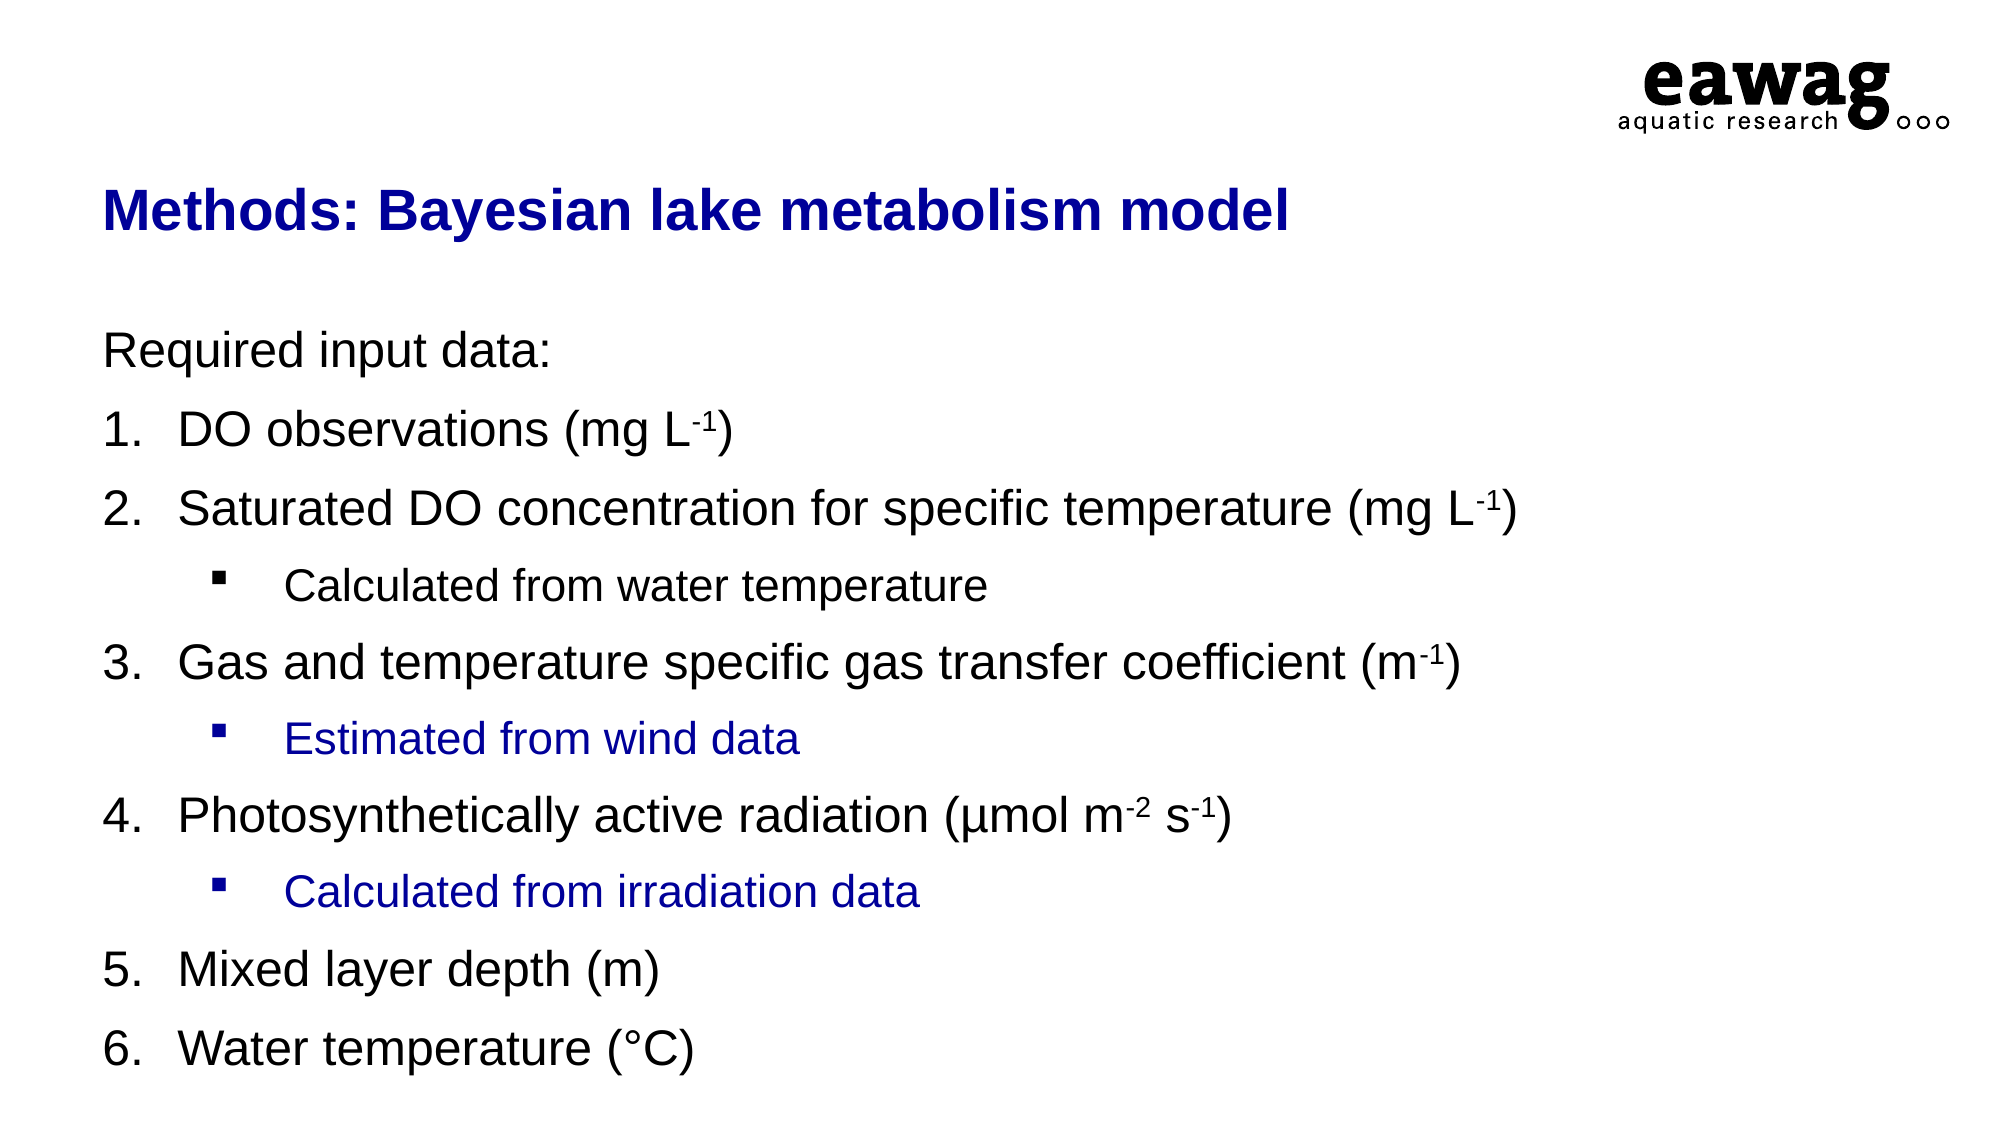

# Methods: Bayesian lake metabolism model
Required input data:
DO observations (mg L-1)
Saturated DO concentration for specific temperature (mg L-1)
Calculated from water temperature
Gas and temperature specific gas transfer coefficient (m-1)
Estimated from wind data
Photosynthetically active radiation (µmol m-2 s-1)
Calculated from irradiation data
Mixed layer depth (m)
Water temperature (°C)